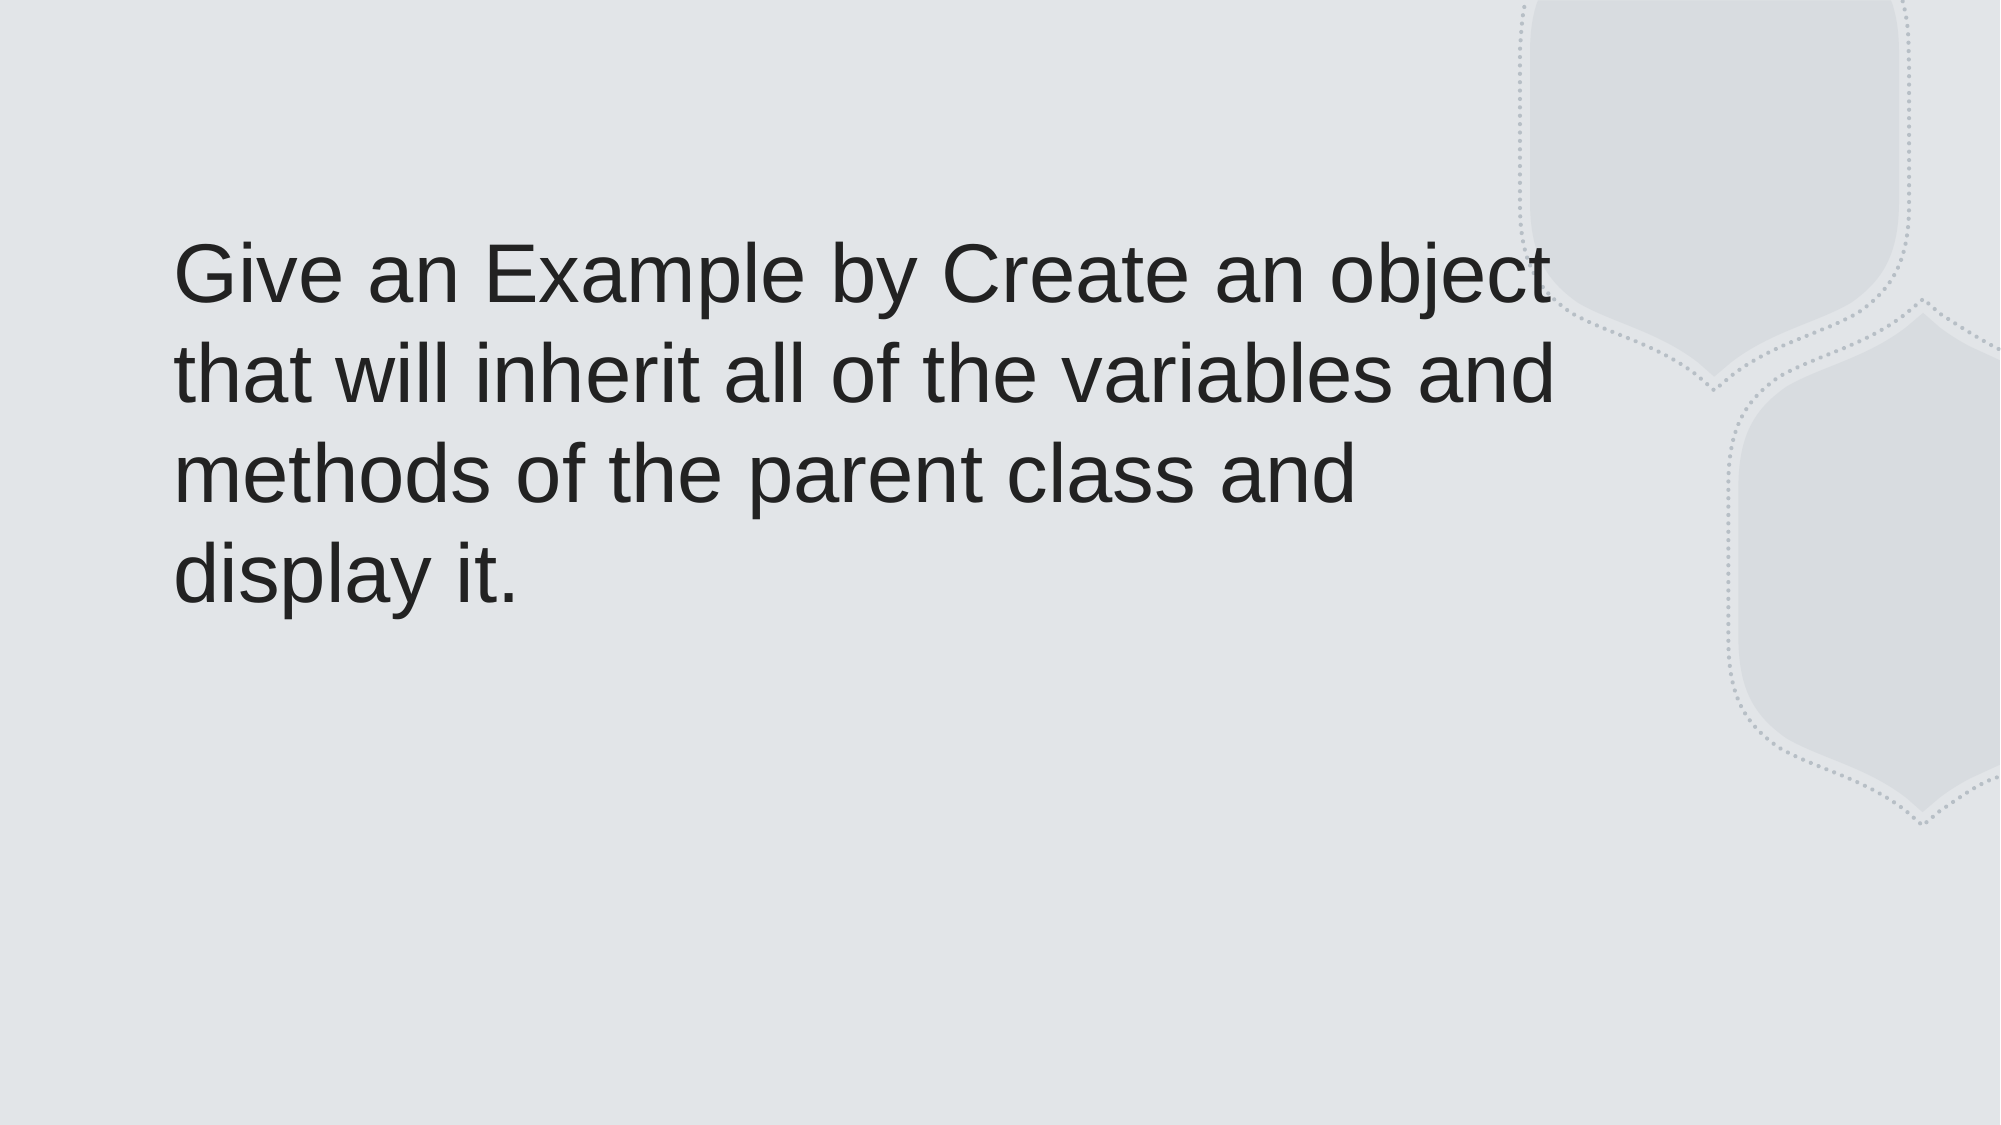

# Give an Example by Create an object that will inherit all of the variables and methods of the parent class and display it.